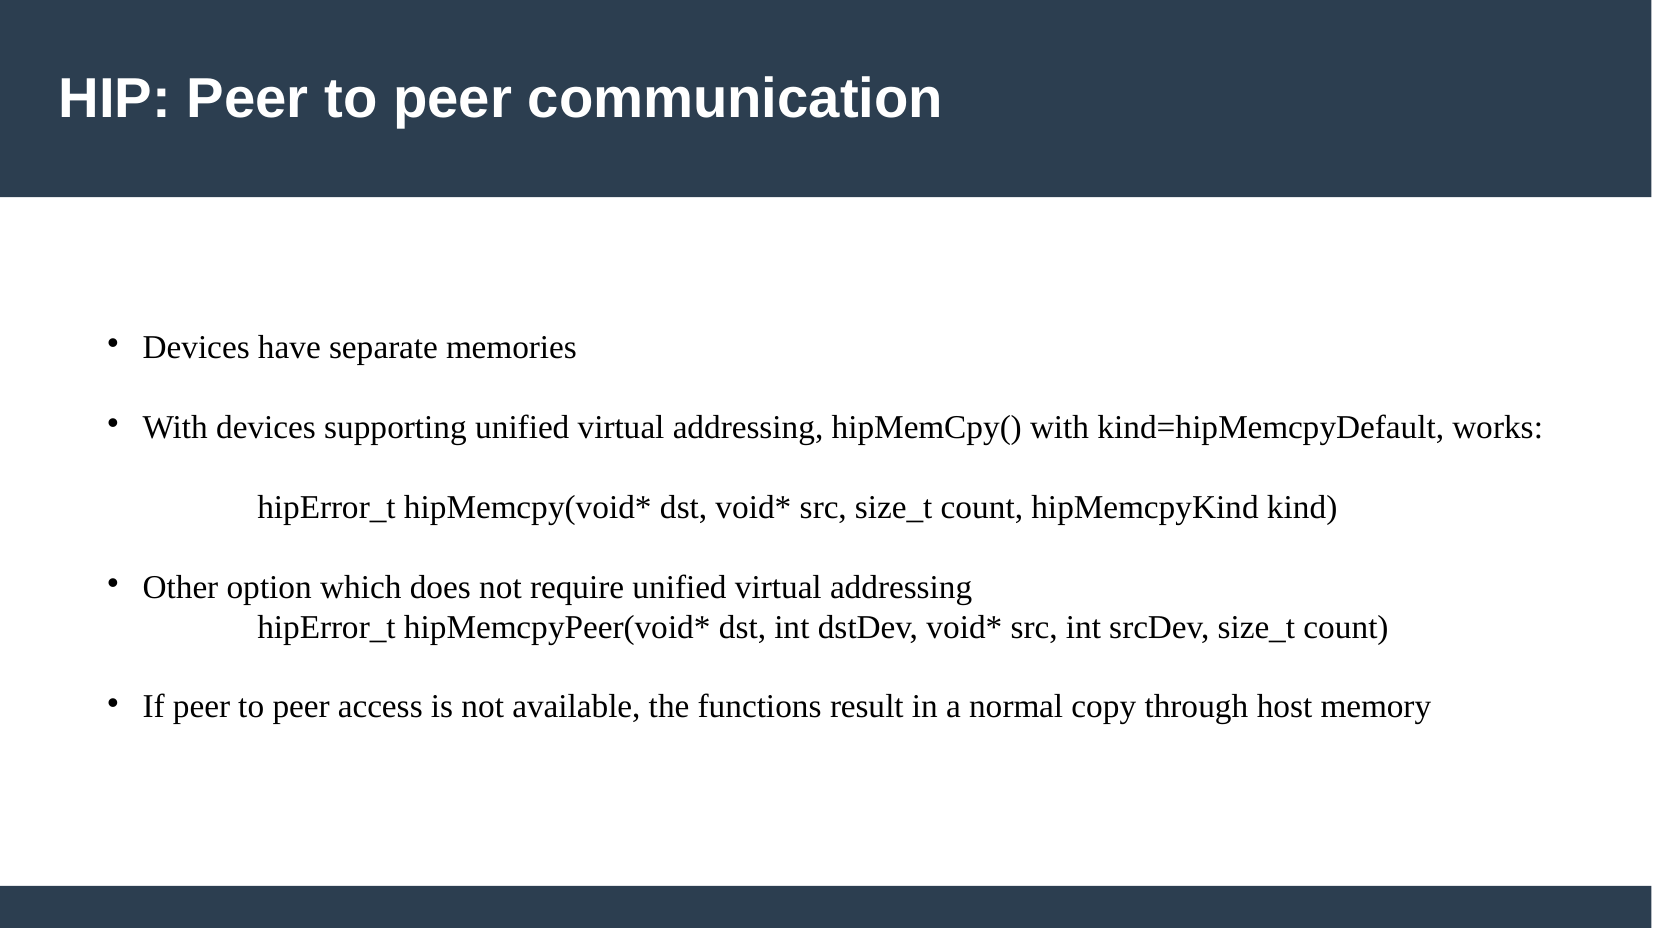

HIP: Peer to peer communication
Devices have separate memories

With devices supporting unified virtual addressing, hipMemCpy() with kind=hipMemcpyDefault, works:

	hipError_t hipMemcpy(void* dst, void* src, size_t count, hipMemcpyKind kind)

Other option which does not require unified virtual addressing
	hipError_t hipMemcpyPeer(void* dst, int dstDev, void* src, int srcDev, size_t count)

If peer to peer access is not available, the functions result in a normal copy through host memory